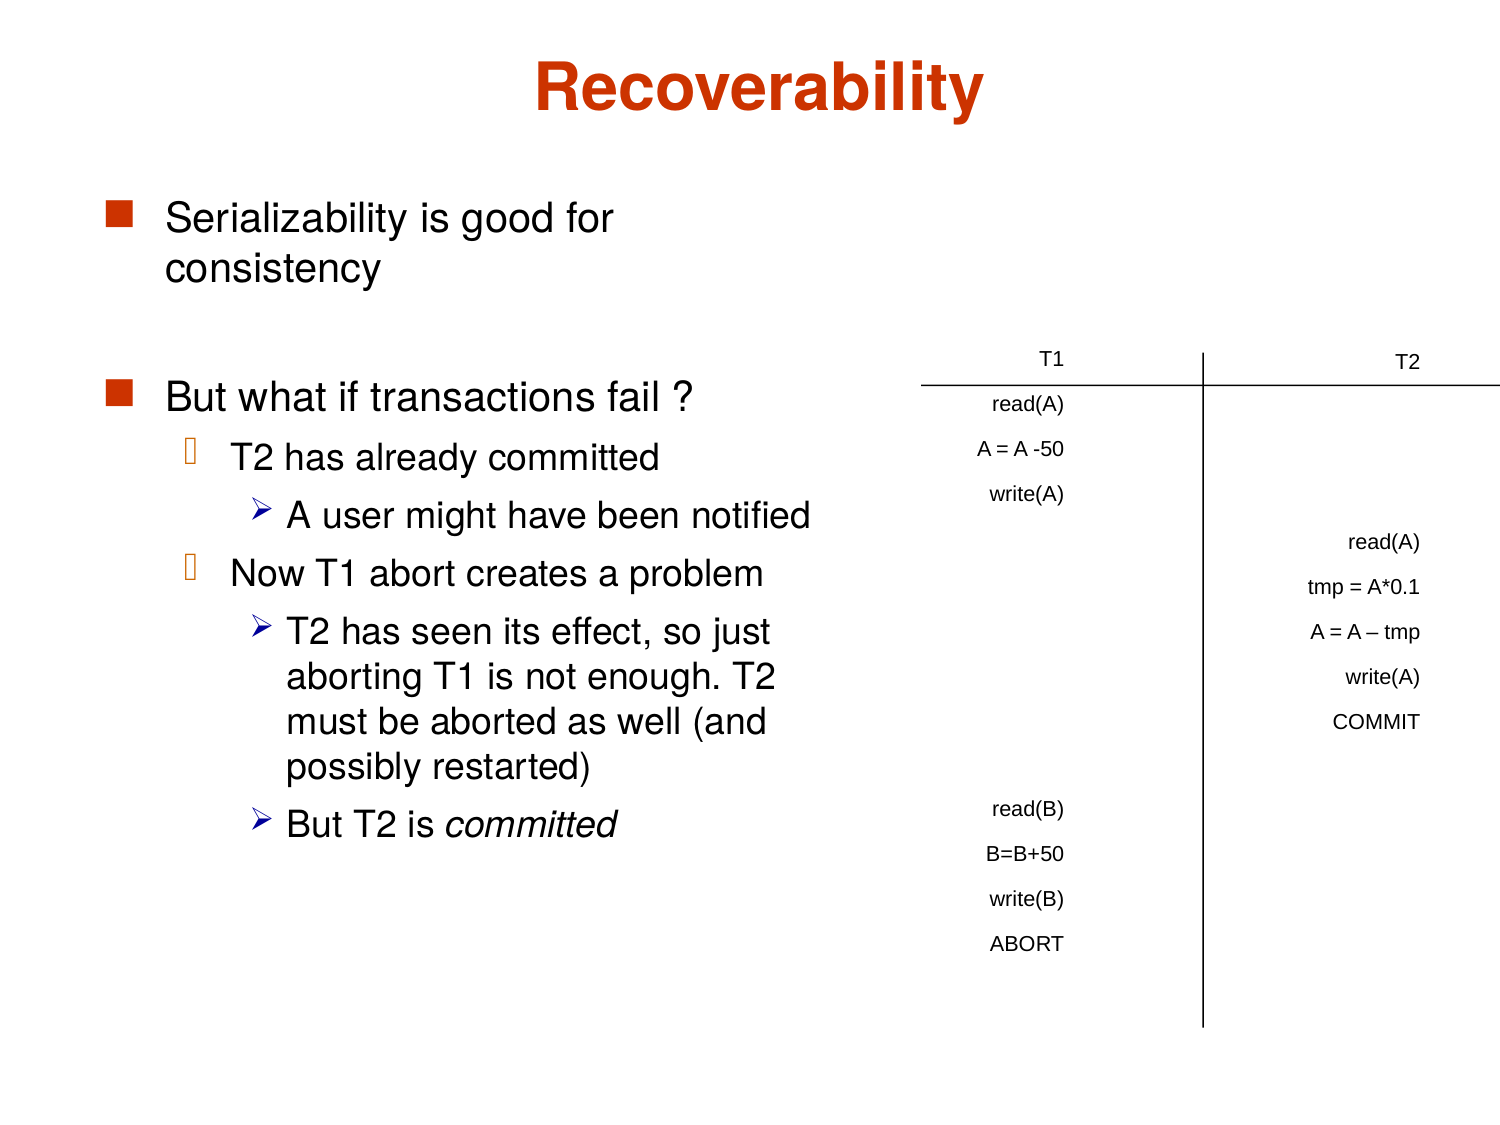

# Recoverability
Serializability is good for consistency

But what if transactions fail ?
T2 has already committed
A user might have been notified
Now T1 abort creates a problem
T2 has seen its effect, so just aborting T1 is not enough. T2 must be aborted as well (and possibly restarted)
But T2 is committed
T1
read(A)
A = A -50
write(A)

read(B)
B=B+50
write(B)
ABORT
T2

read(A)
tmp = A*0.1
A = A – tmp
write(A)
COMMIT